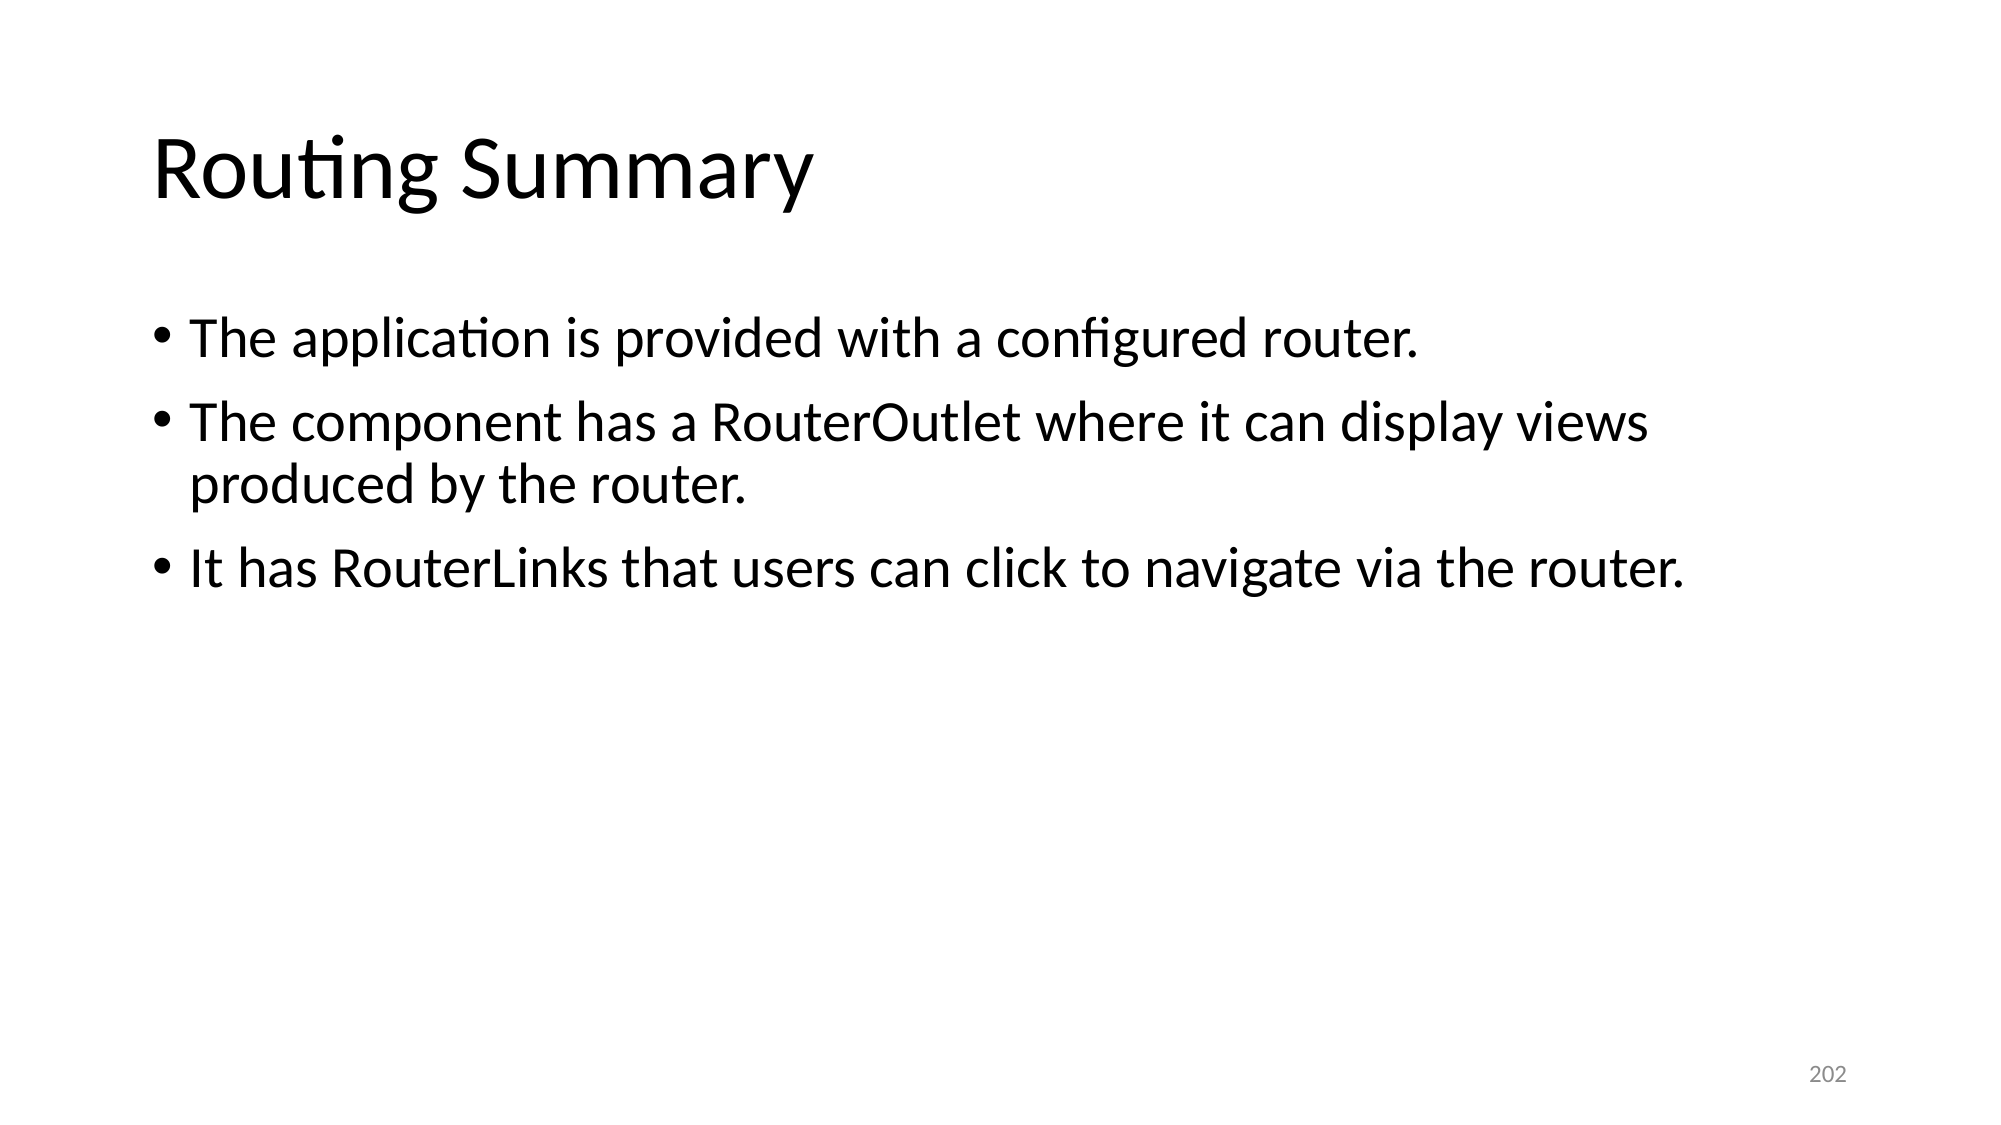

# Routing Summary
The application is provided with a configured router.
The component has a RouterOutlet where it can display views produced by the router.
It has RouterLinks that users can click to navigate via the router.
202